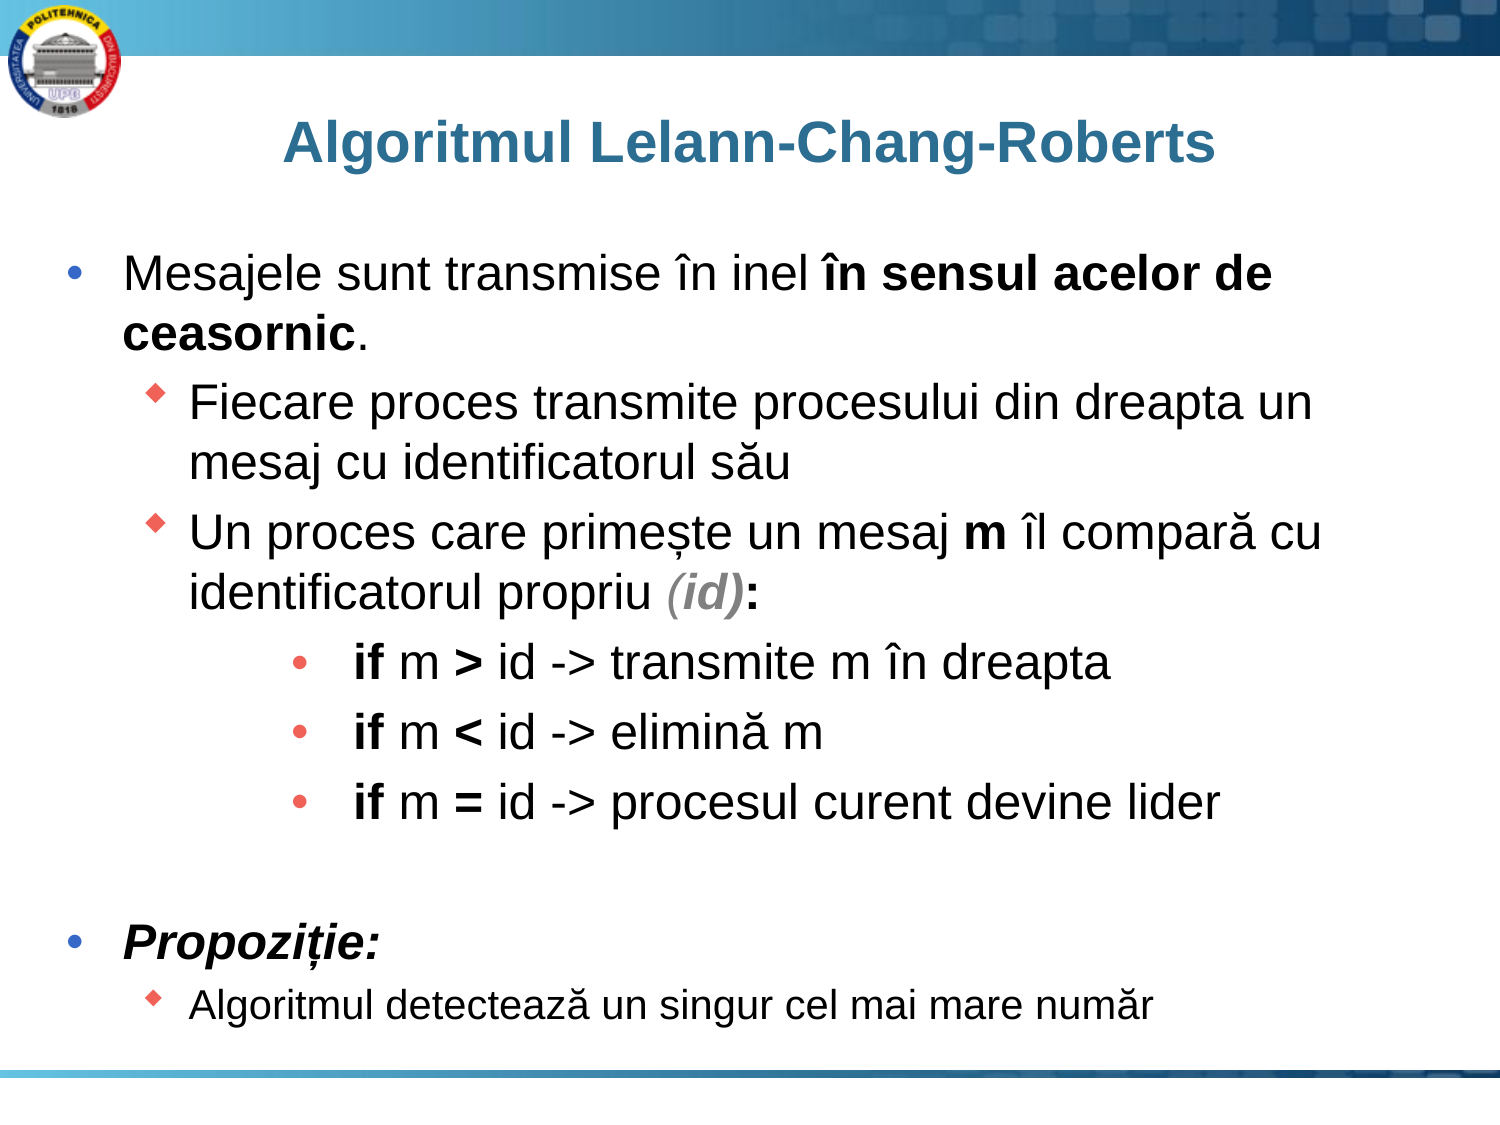

# Algoritmul Lelann-Chang-Roberts
Mesajele sunt transmise în inel în sensul acelor de ceasornic.
Fiecare proces transmite procesului din dreapta un mesaj cu identificatorul său
Un proces care primește un mesaj m îl compară cu identificatorul propriu (id):
if m > id -> transmite m în dreapta
if m < id -> elimină m
if m = id -> procesul curent devine lider

Propoziție:
Algoritmul detectează un singur cel mai mare număr